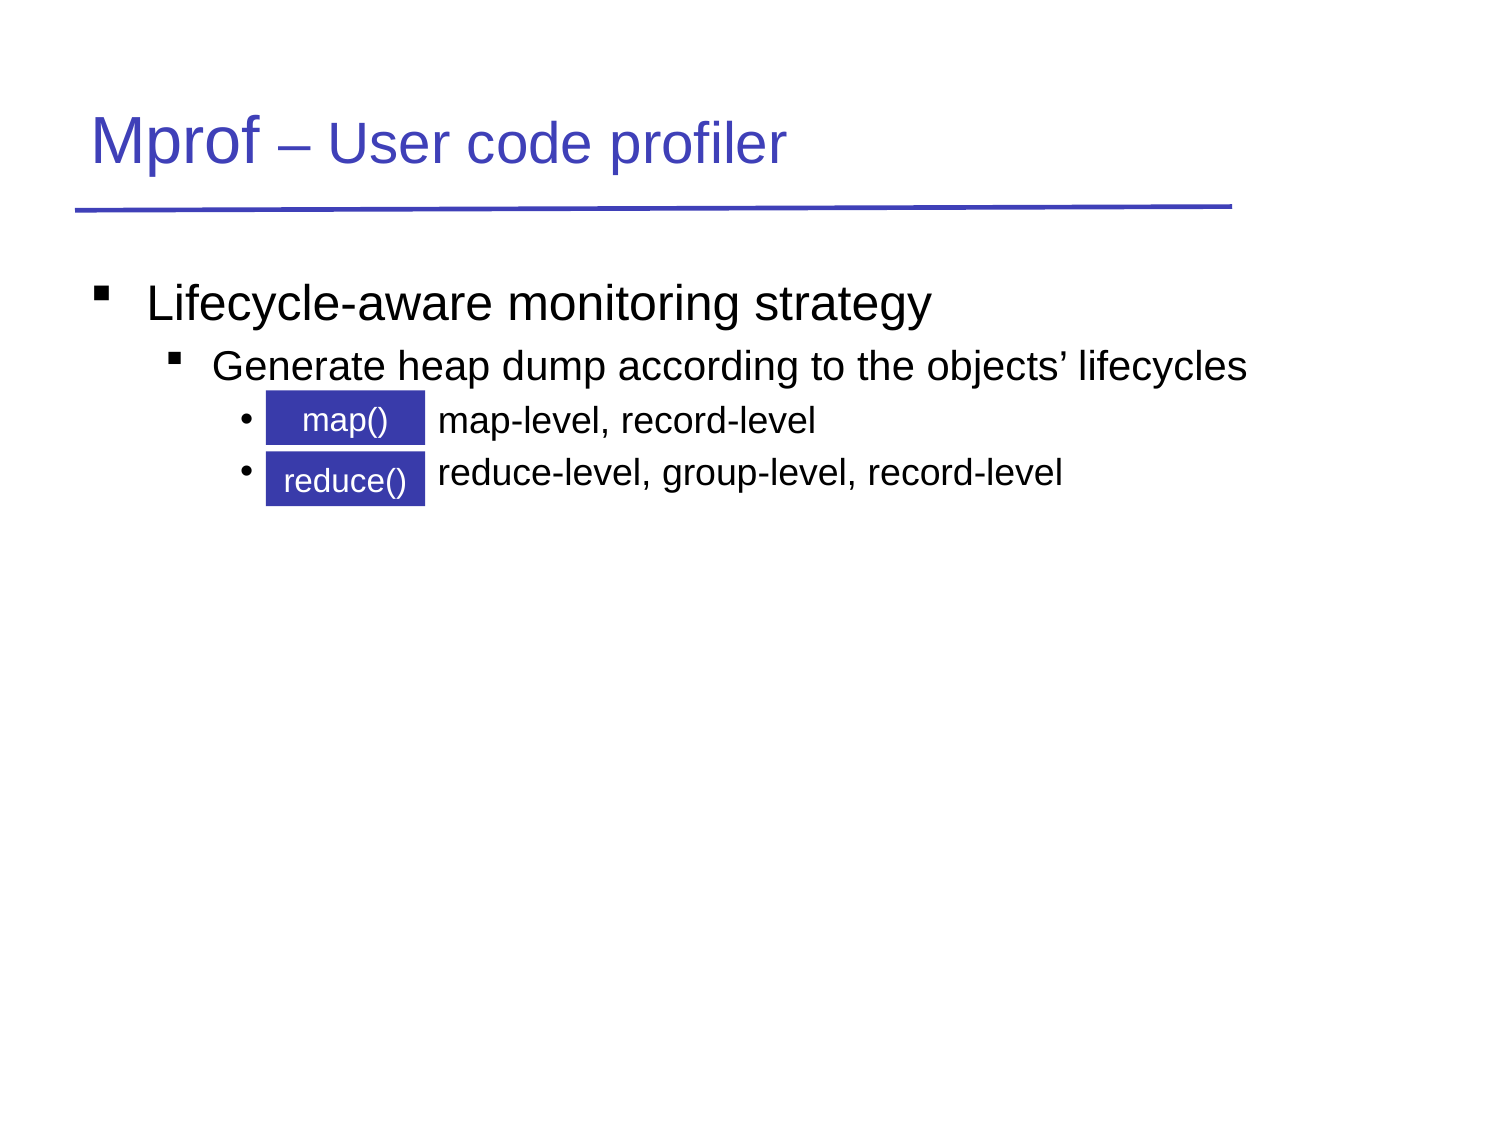

# Mprof – User code profiler
Lifecycle-aware monitoring strategy
Generate heap dump according to the objects’ lifecycles
map():     map-level, record-level
reduce(): reduce-level, group-level, record-level
map()
reduce()